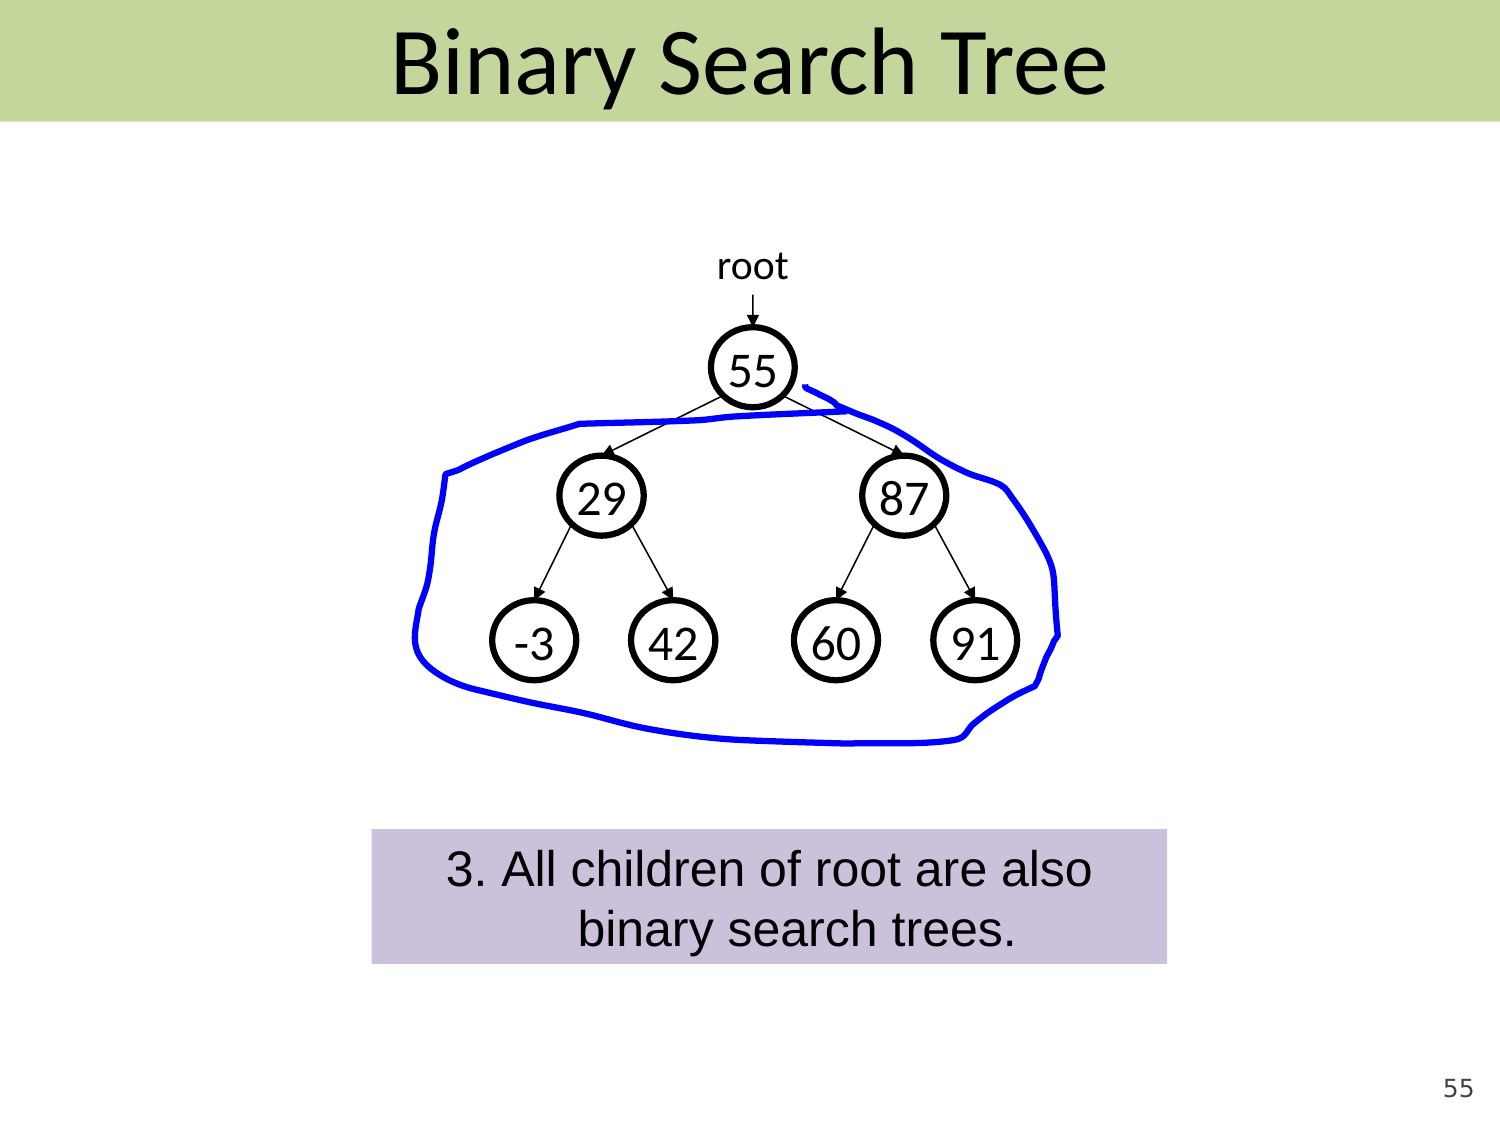

# Binary Search Tree
root
55
29
87
-3
42
60
91

All children of root are also binary search trees.